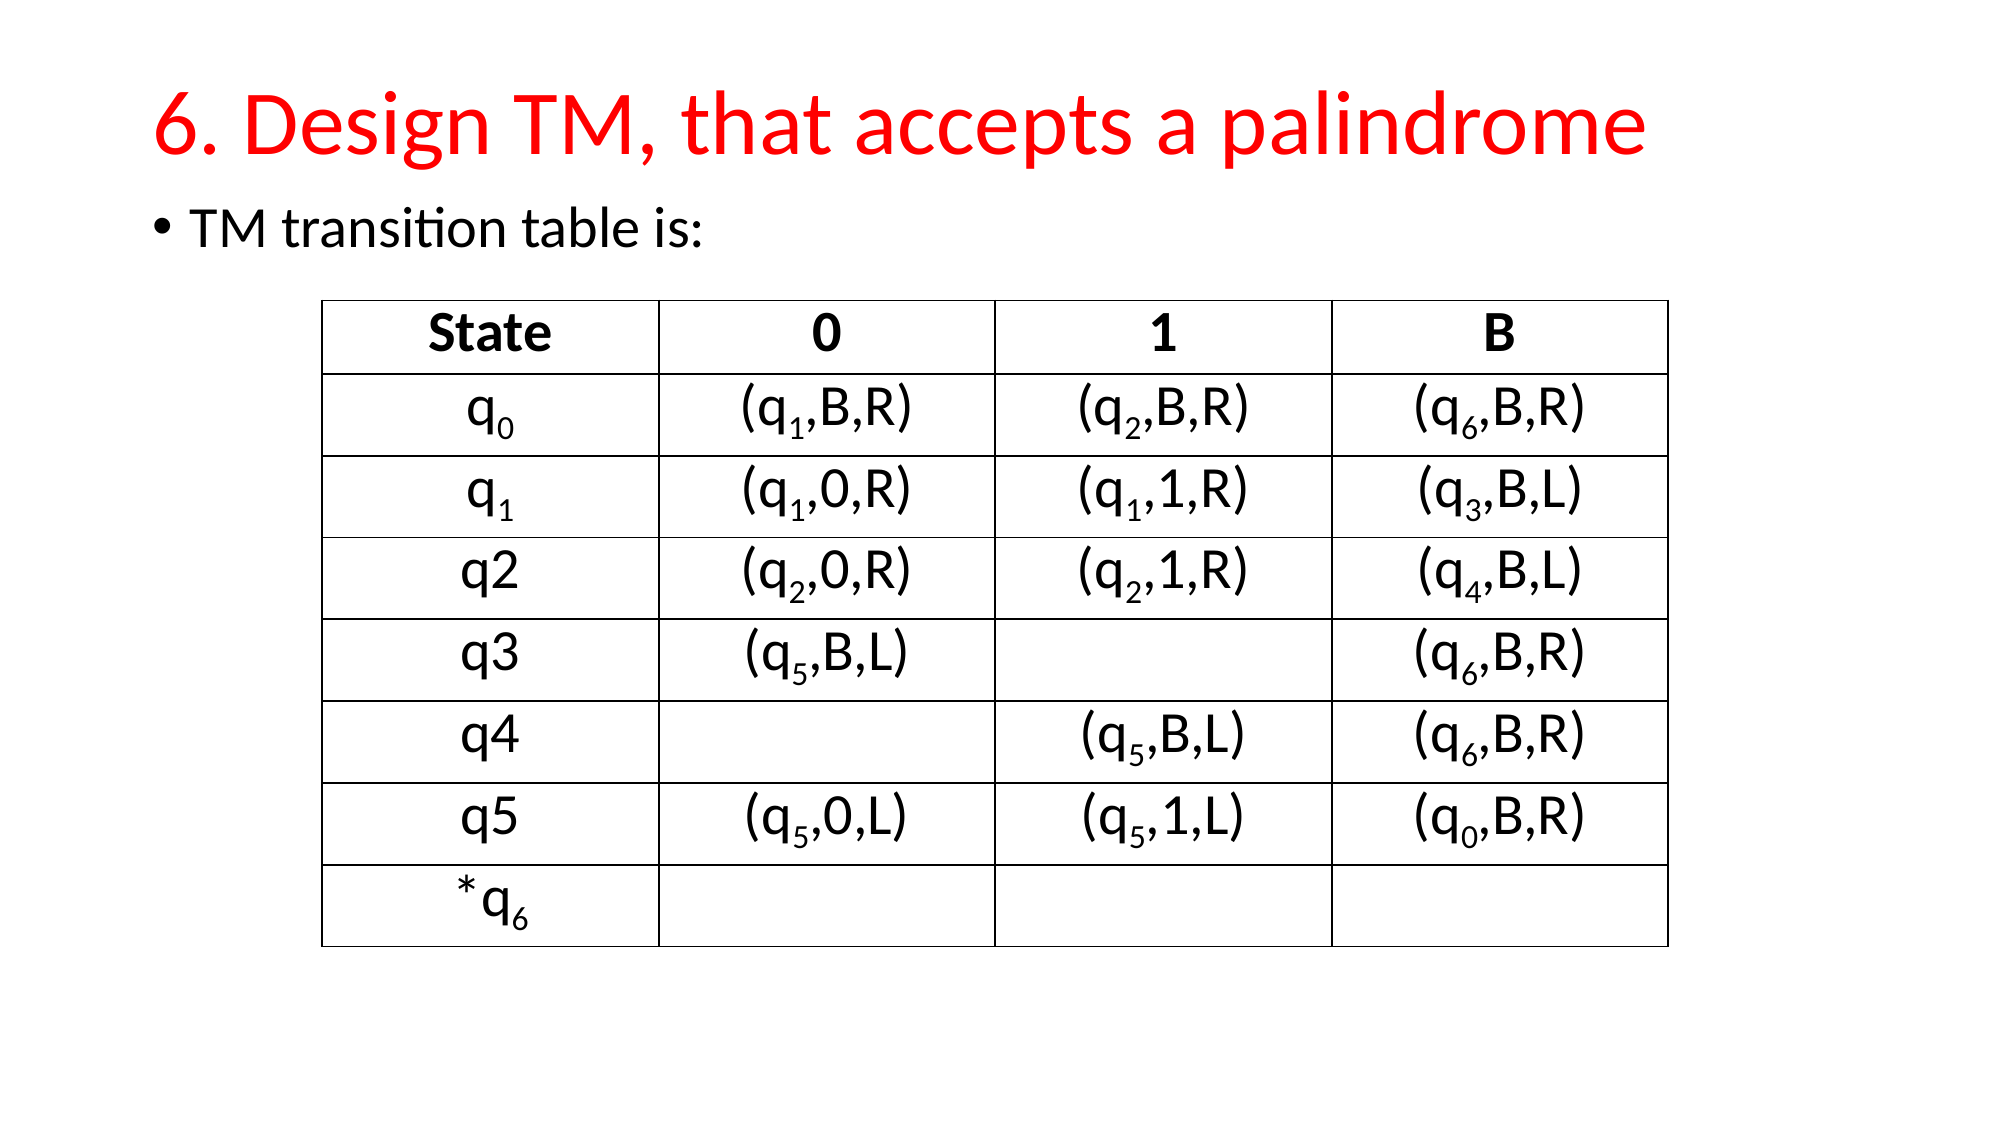

# 6. Design TM, that accepts a palindrome
TM transition table is:

| State | 0 | 1 | B |
| --- | --- | --- | --- |
| q0 | (q1,B,R) | (q2,B,R) | (q6,B,R) |
| q1 | (q1,0,R) | (q1,1,R) | (q3,B,L) |
| q2 | (q2,0,R) | (q2,1,R) | (q4,B,L) |
| q3 | (q5,B,L) |  | (q6,B,R) |
| q4 |  | (q5,B,L) | (q6,B,R) |
| q5 | (q5,0,L) | (q5,1,L) | (q0,B,R) |
| \*q6 |  |  |  |